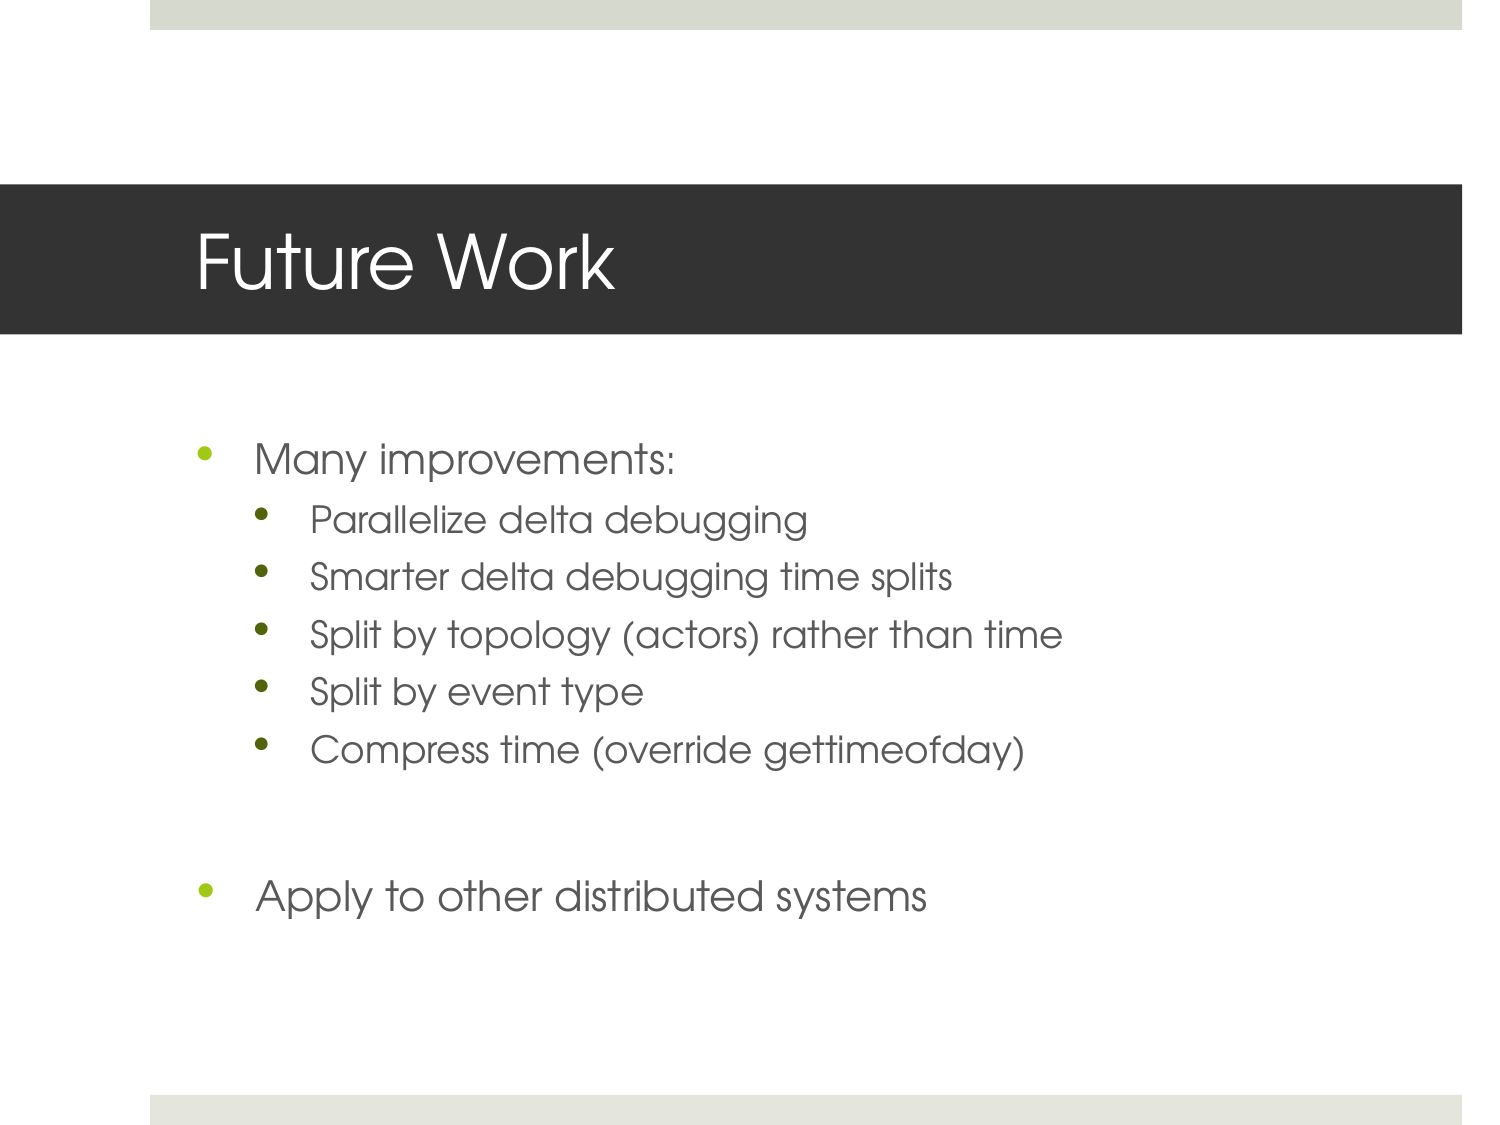

# Future Work
Many improvements:
Parallelize delta debugging
Smarter delta debugging time splits
Split by topology (actors) rather than time
Split by event type
Compress time (override gettimeofday)

Apply to other distributed systems